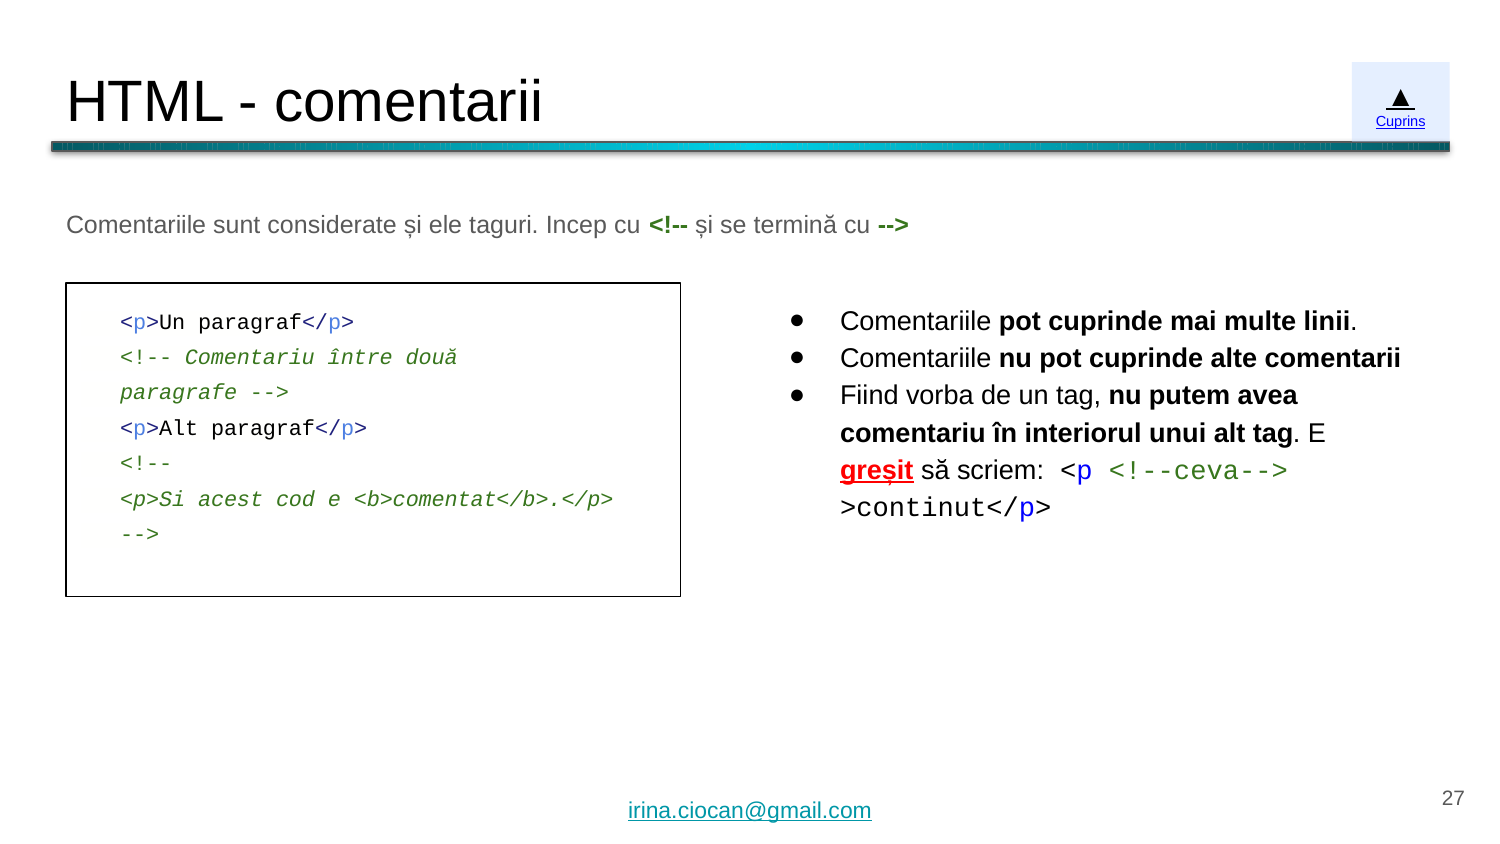

# HTML - comentarii
▲
Cuprins

Comentariile sunt considerate și ele taguri. Incep cu <!-- și se termină cu -->
   <p>Un paragraf</p>
   <!-- Comentariu între două
   paragrafe -->
   <p>Alt paragraf</p>
   <!--
   <p>Si acest cod e <b>comentat</b>.</p>
   -->

Comentariile pot cuprinde mai multe linii.
Comentariile nu pot cuprinde alte comentarii
Fiind vorba de un tag, nu putem avea comentariu în interiorul unui alt tag. E greșit să scriem: <p <!--ceva--> >continut</p>
27
irina.ciocan@gmail.com